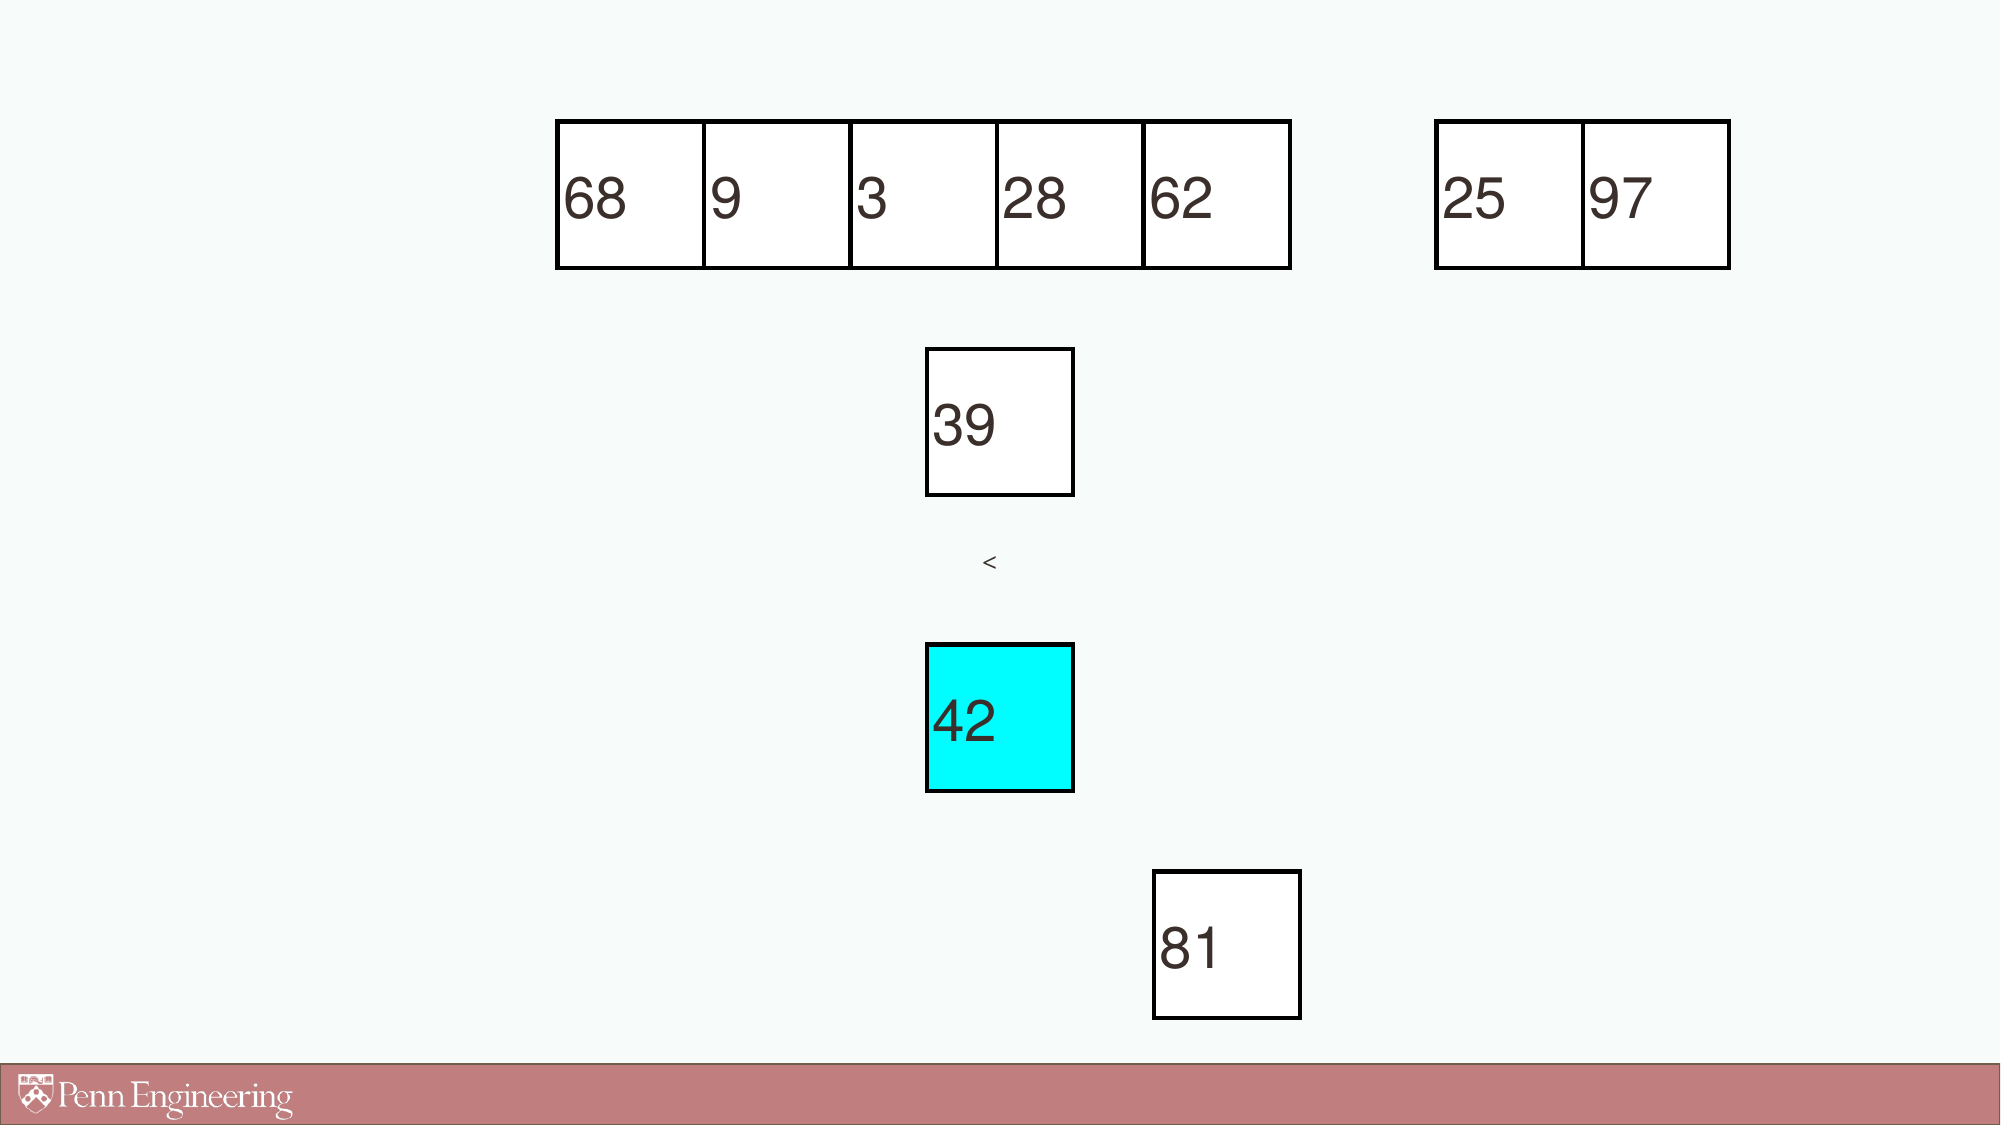

68
9
3
28
62
25
97
39
<
42
81